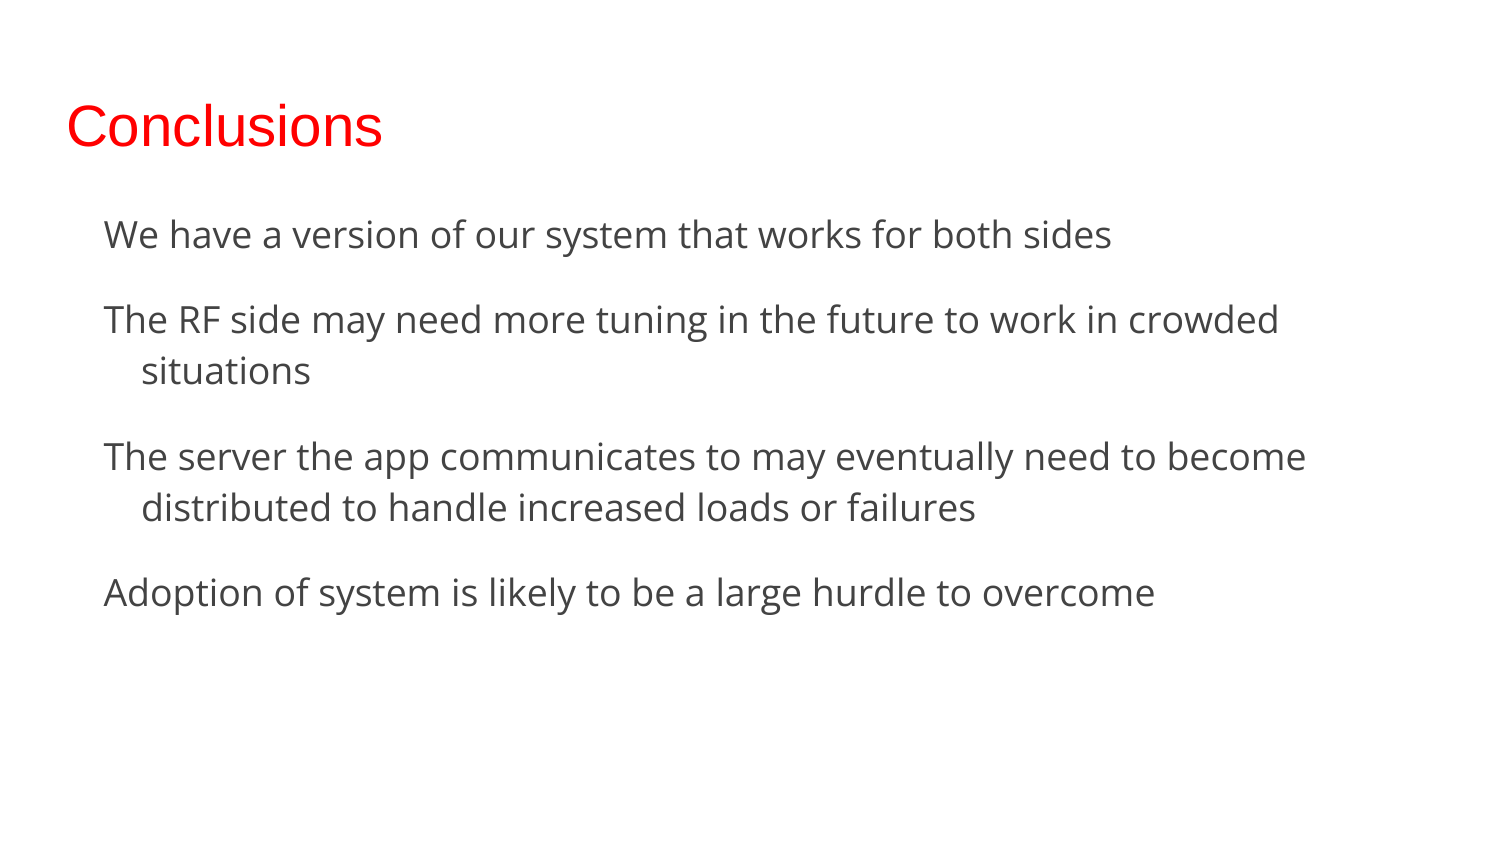

# Conclusions
We have a version of our system that works for both sides
The RF side may need more tuning in the future to work in crowded situations
The server the app communicates to may eventually need to become distributed to handle increased loads or failures
Adoption of system is likely to be a large hurdle to overcome